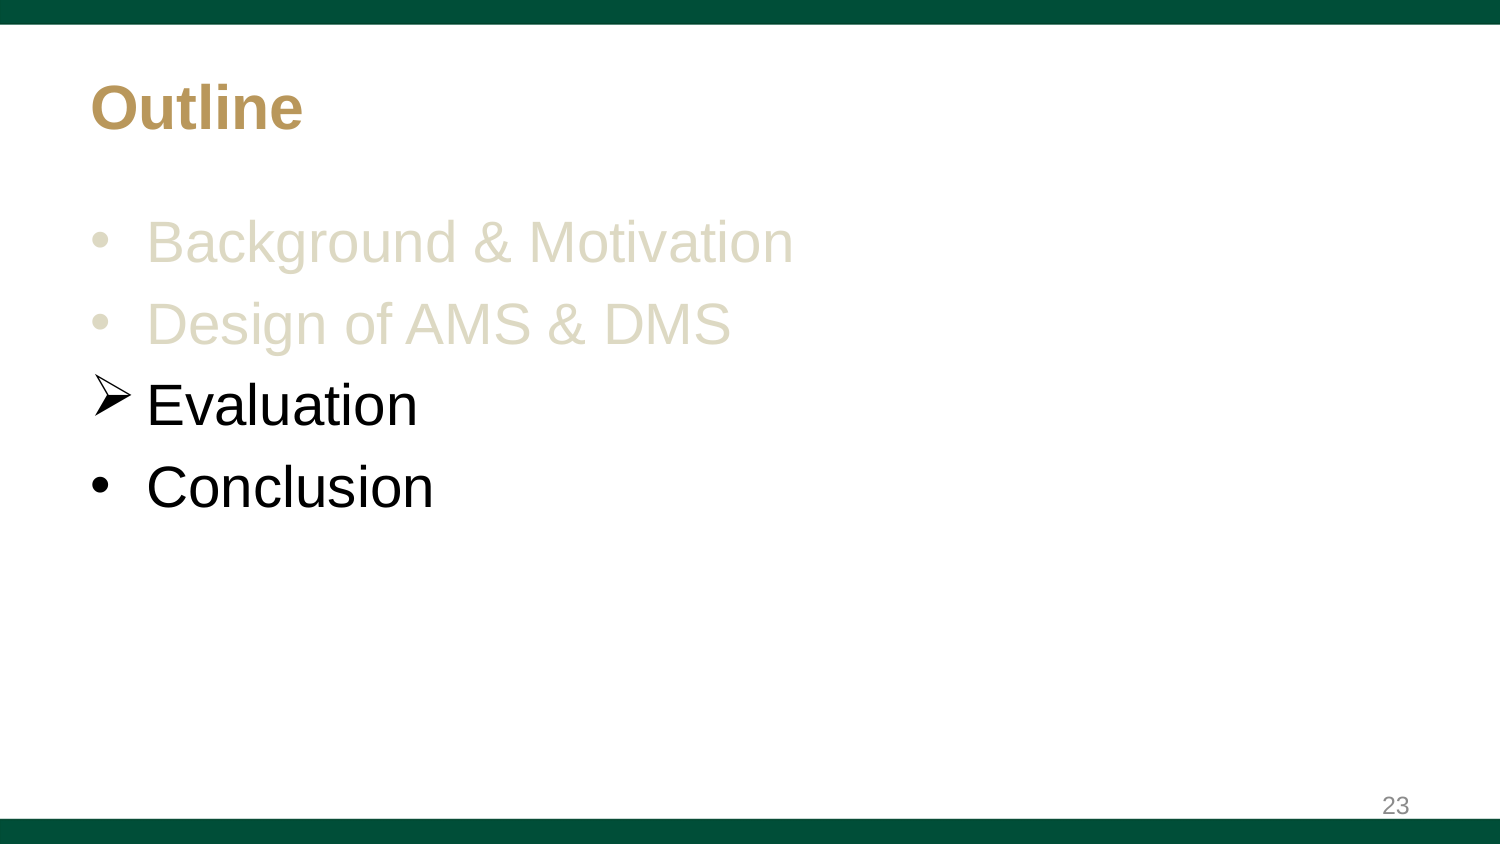

# Outline
Background & Motivation
Design of AMS & DMS
Evaluation
Conclusion

23